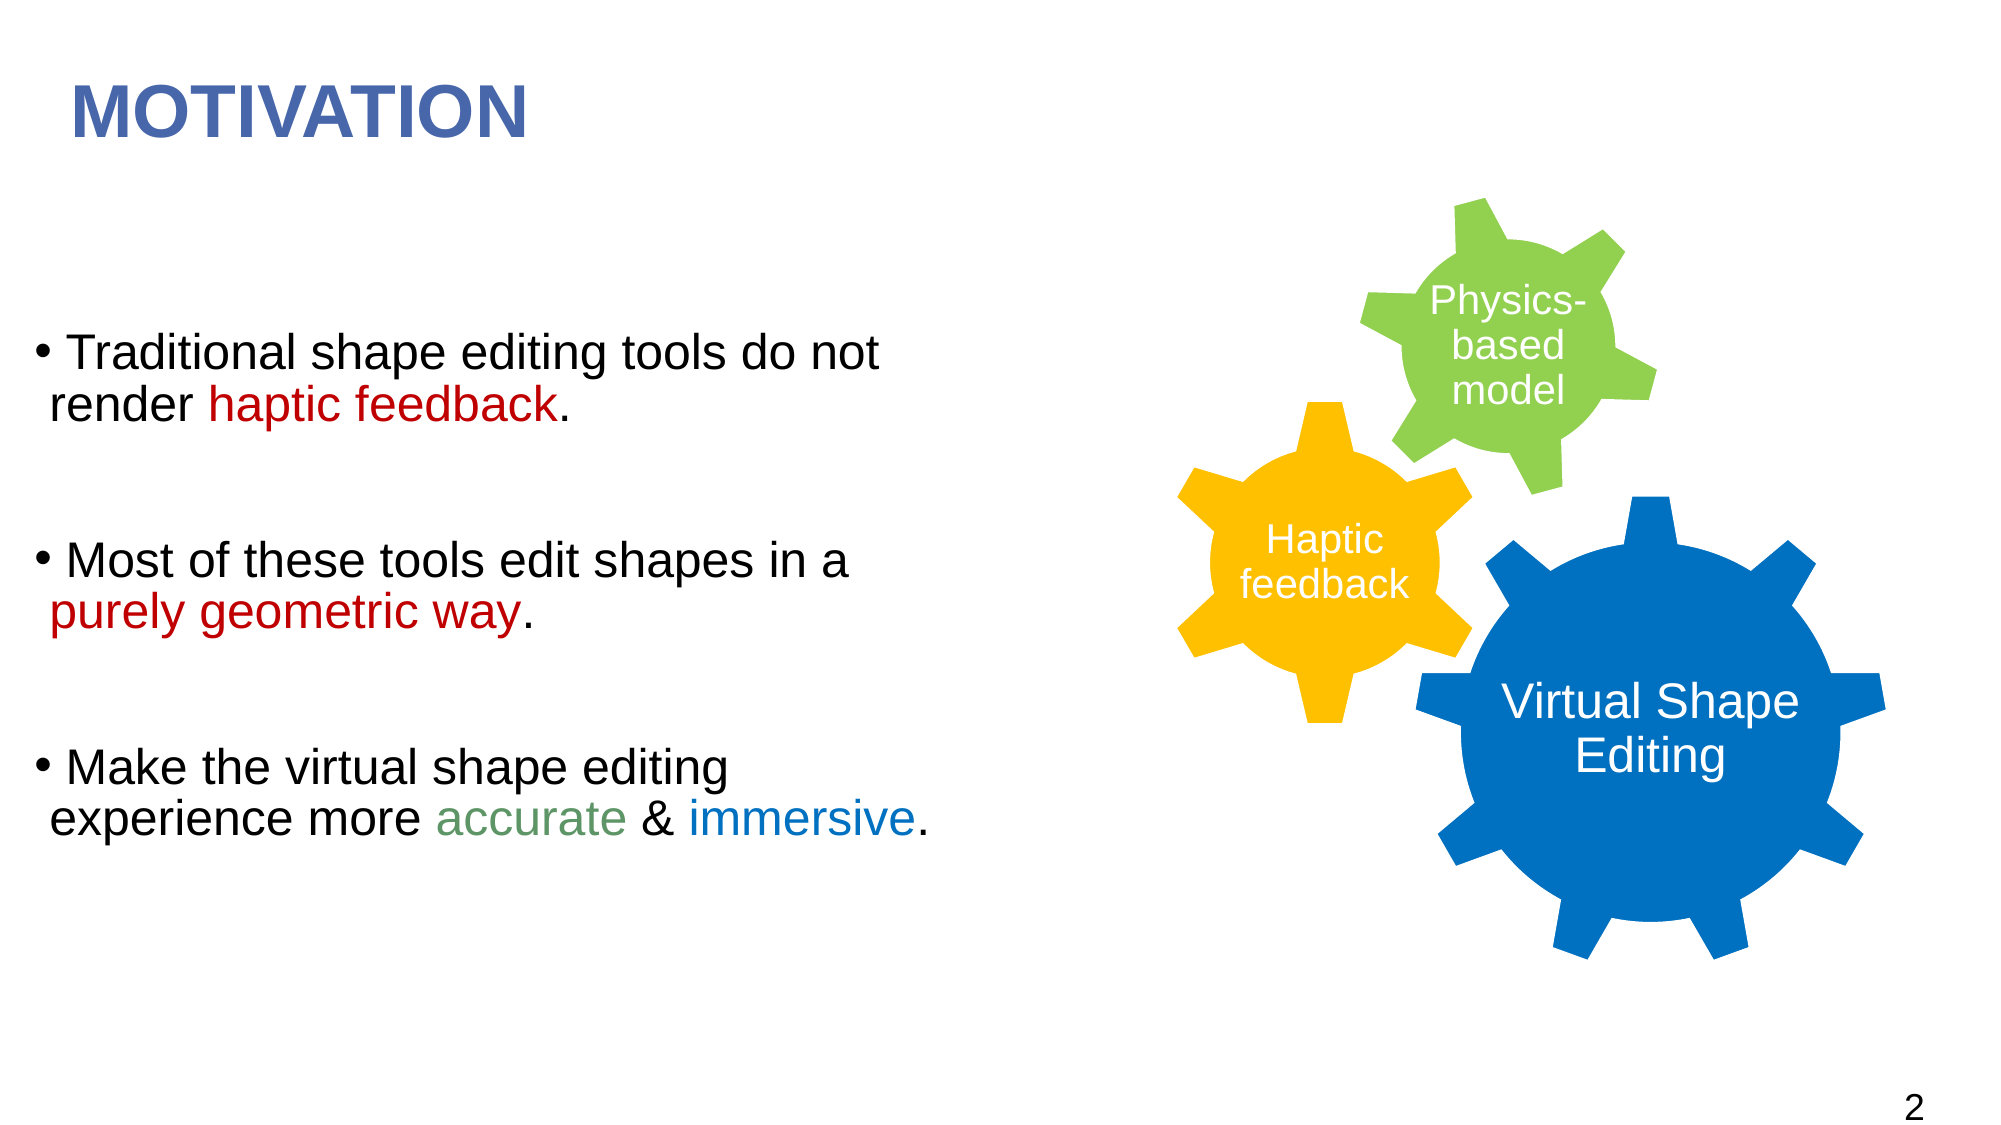

# Motivation
Physics-based model

 Traditional shape editing tools do not render haptic feedback.

 Most of these tools edit shapes in a purely geometric way.

 Make the virtual shape editing experience more accurate & immersive.
Haptic feedback
Virtual Shape Editing
2